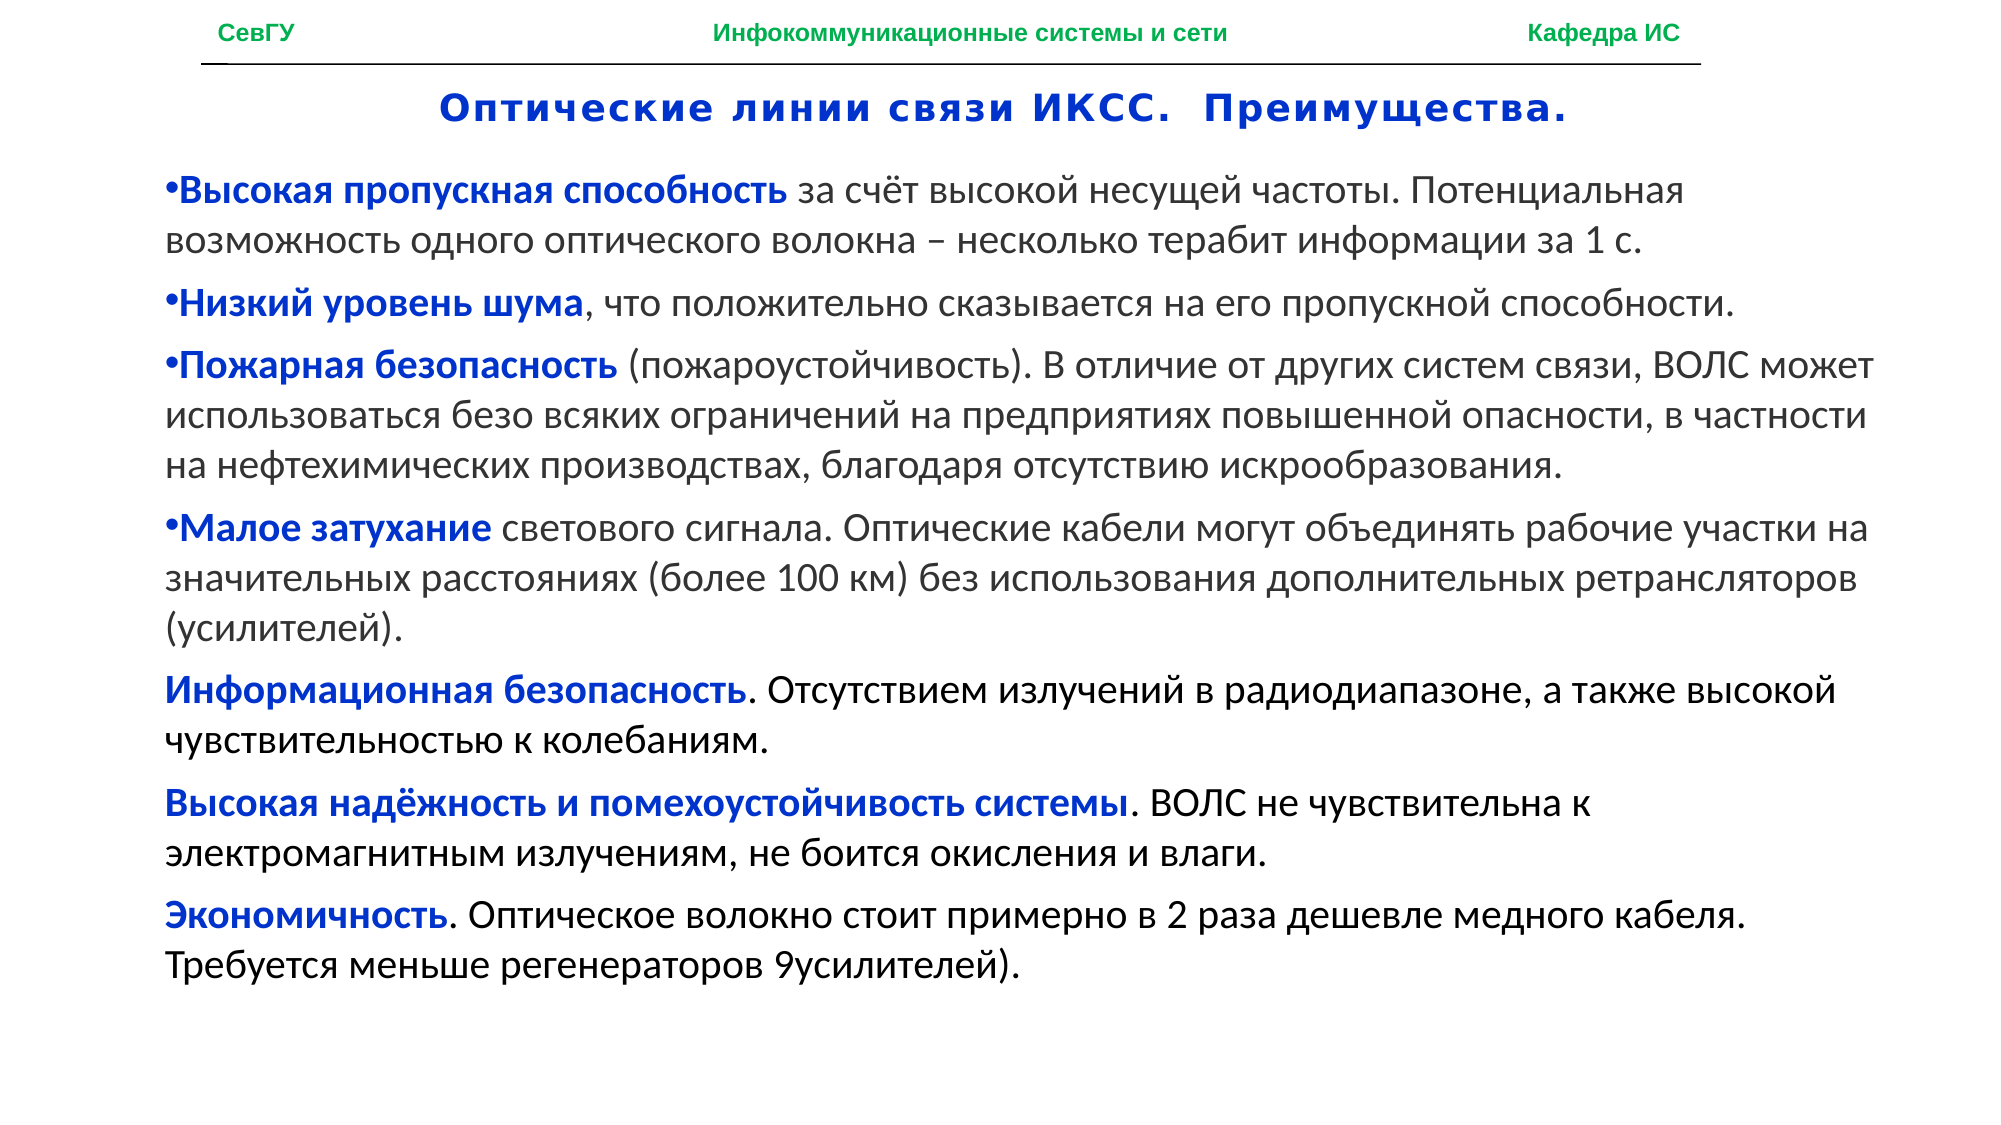

СевГУ                                                            Инфокоммуникационные системы и сети                                           Кафедра ИС

Оптические линии связи ИКСС.  Преимущества.
Высокая пропускная способность за счёт высокой несущей частоты. Потенциальная возможность одного оптического волокна – несколько терабит информации за 1 с.
Низкий уровень шума, что положительно сказывается на его пропускной способности.
Пожарная безопасность (пожароустойчивость). В отличие от других систем связи, ВОЛС может использоваться безо всяких ограничений на предприятиях повышенной опасности, в частности на нефтехимических производствах, благодаря отсутствию искрообразования.
Малое затухание светового сигнала. Оптические кабели могут объединять рабочие участки на значительных расстояниях (более 100 км) без использования дополнительных ретрансляторов (усилителей).
Информационная безопасность. Отсутствием излучений в радиодиапазоне, а также высокой чувствительностью к колебаниям.
Высокая надёжность и помехоустойчивость системы. ВОЛС не чувствительна к электромагнитным излучениям, не боится окисления и влаги.
Экономичность. Оптическое волокно стоит примерно в 2 раза дешевле медного кабеля. Требуется меньше регенераторов 9усилителей).